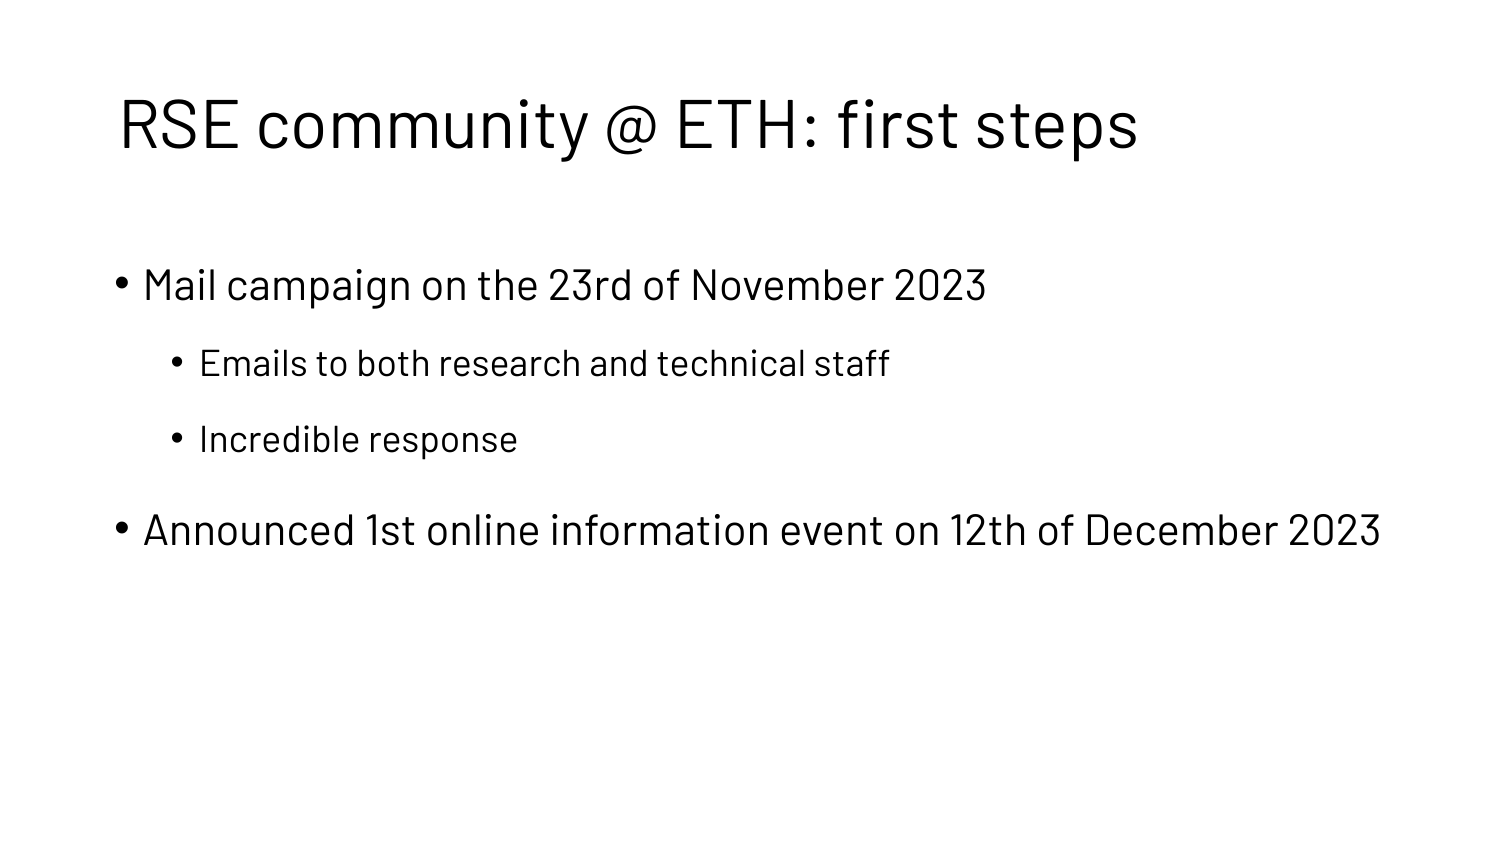

# RSE community @ ETH: first steps
Mail campaign on the 23rd of November 2023
Emails to both research and technical staff
Incredible response
Announced 1st online information event on 12th of December 2023